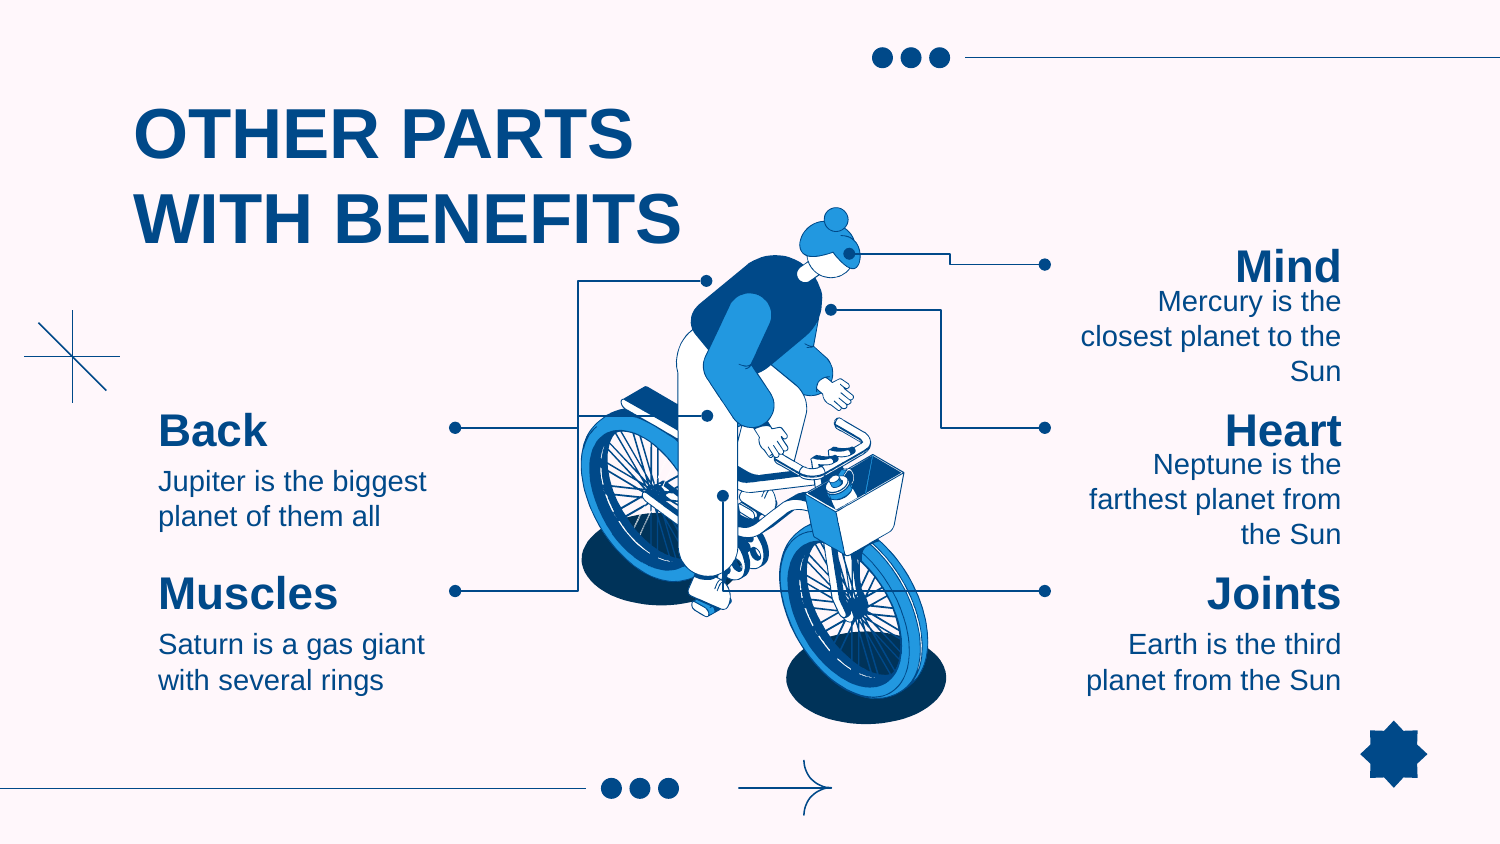

# OTHER PARTS WITH BENEFITS

Mind

Mercury is the closest planet to the Sun

Back
Heart

Jupiter is the biggest planet of them all
Neptune is the farthest planet from the Sun

Muscles
Joints
Saturn is a gas giant with several rings
Earth is the third planet from the Sun